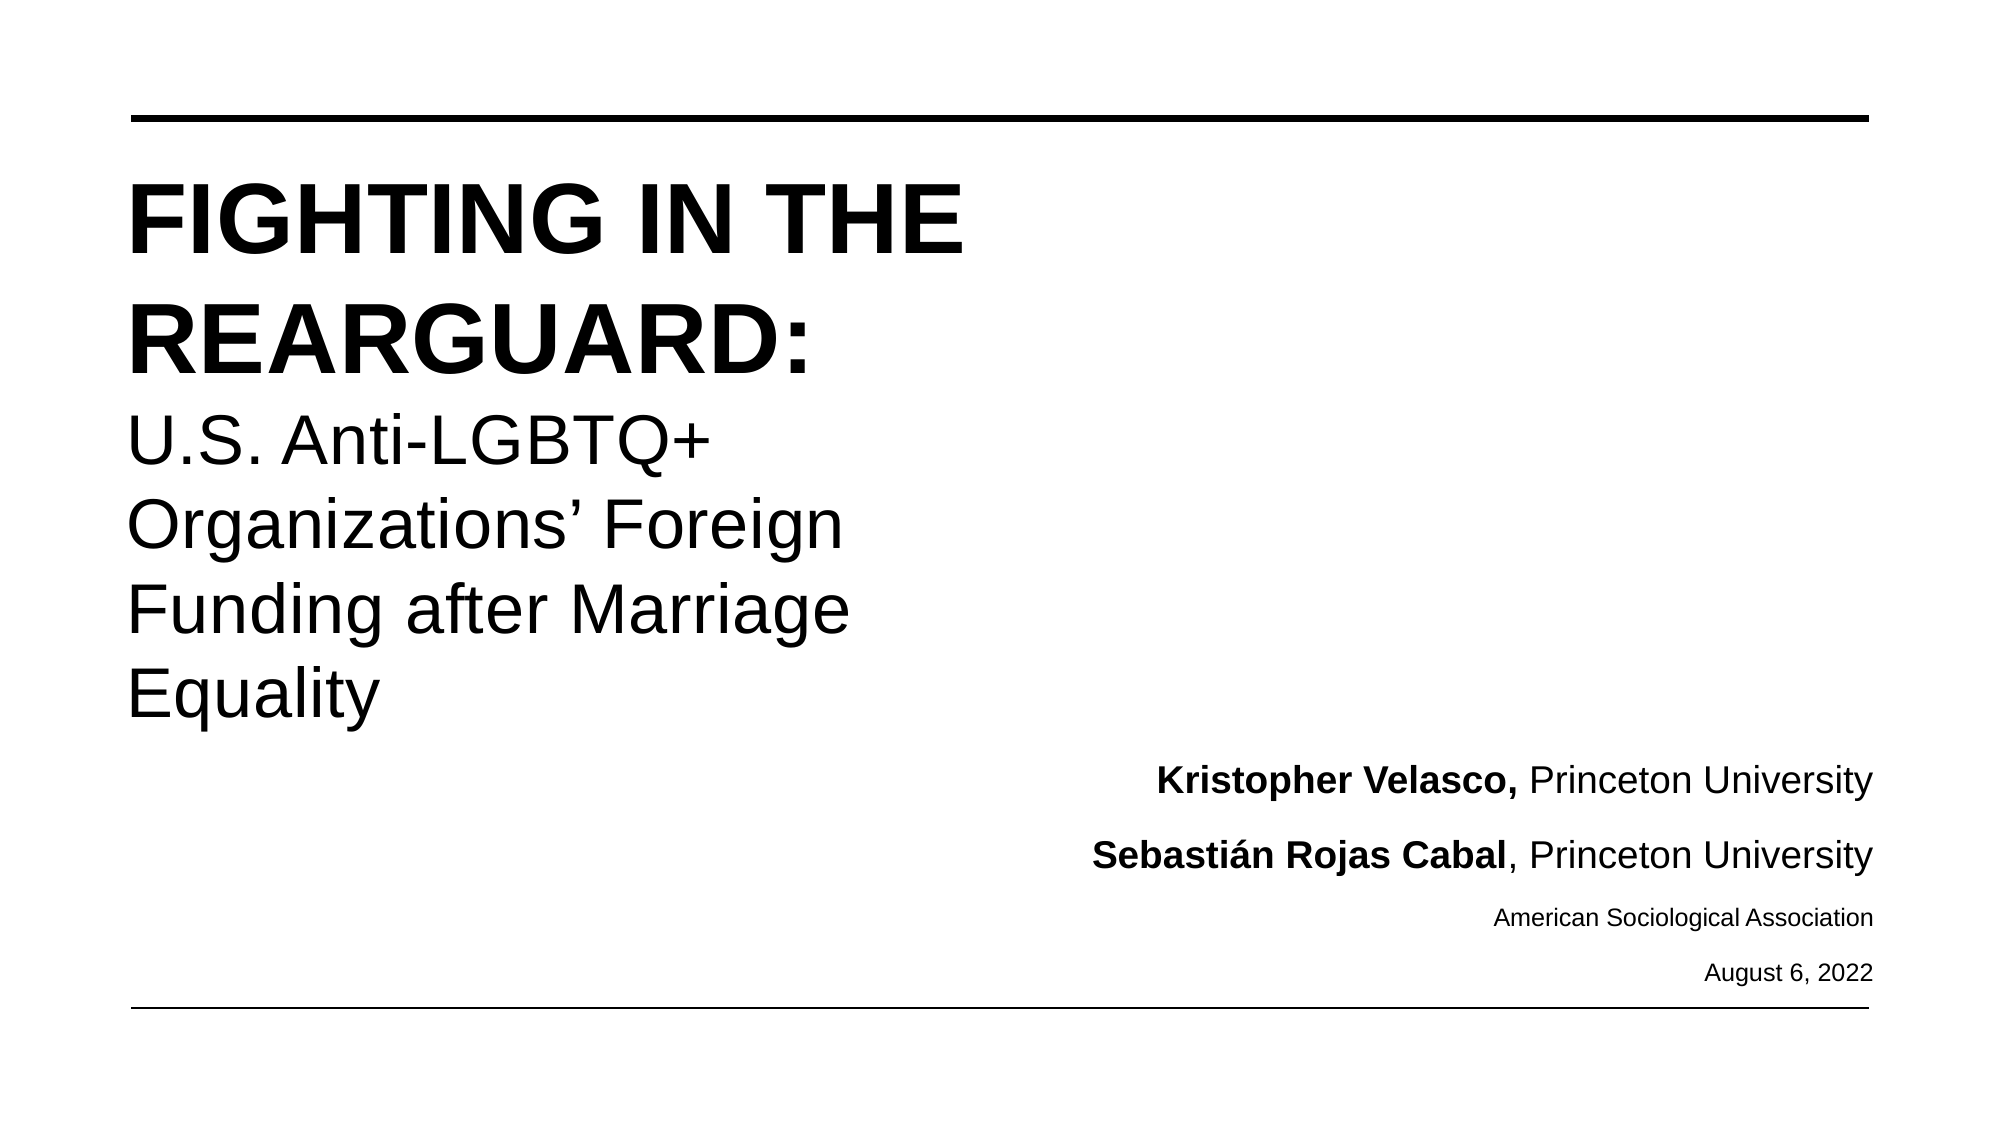

# Fighting in the Rearguard: U.S. Anti-LGBTQ+ Organizations’ Foreign Funding after Marriage Equality
Kristopher Velasco, Princeton University
Sebastián Rojas Cabal, Princeton University
American Sociological Association
August 6, 2022